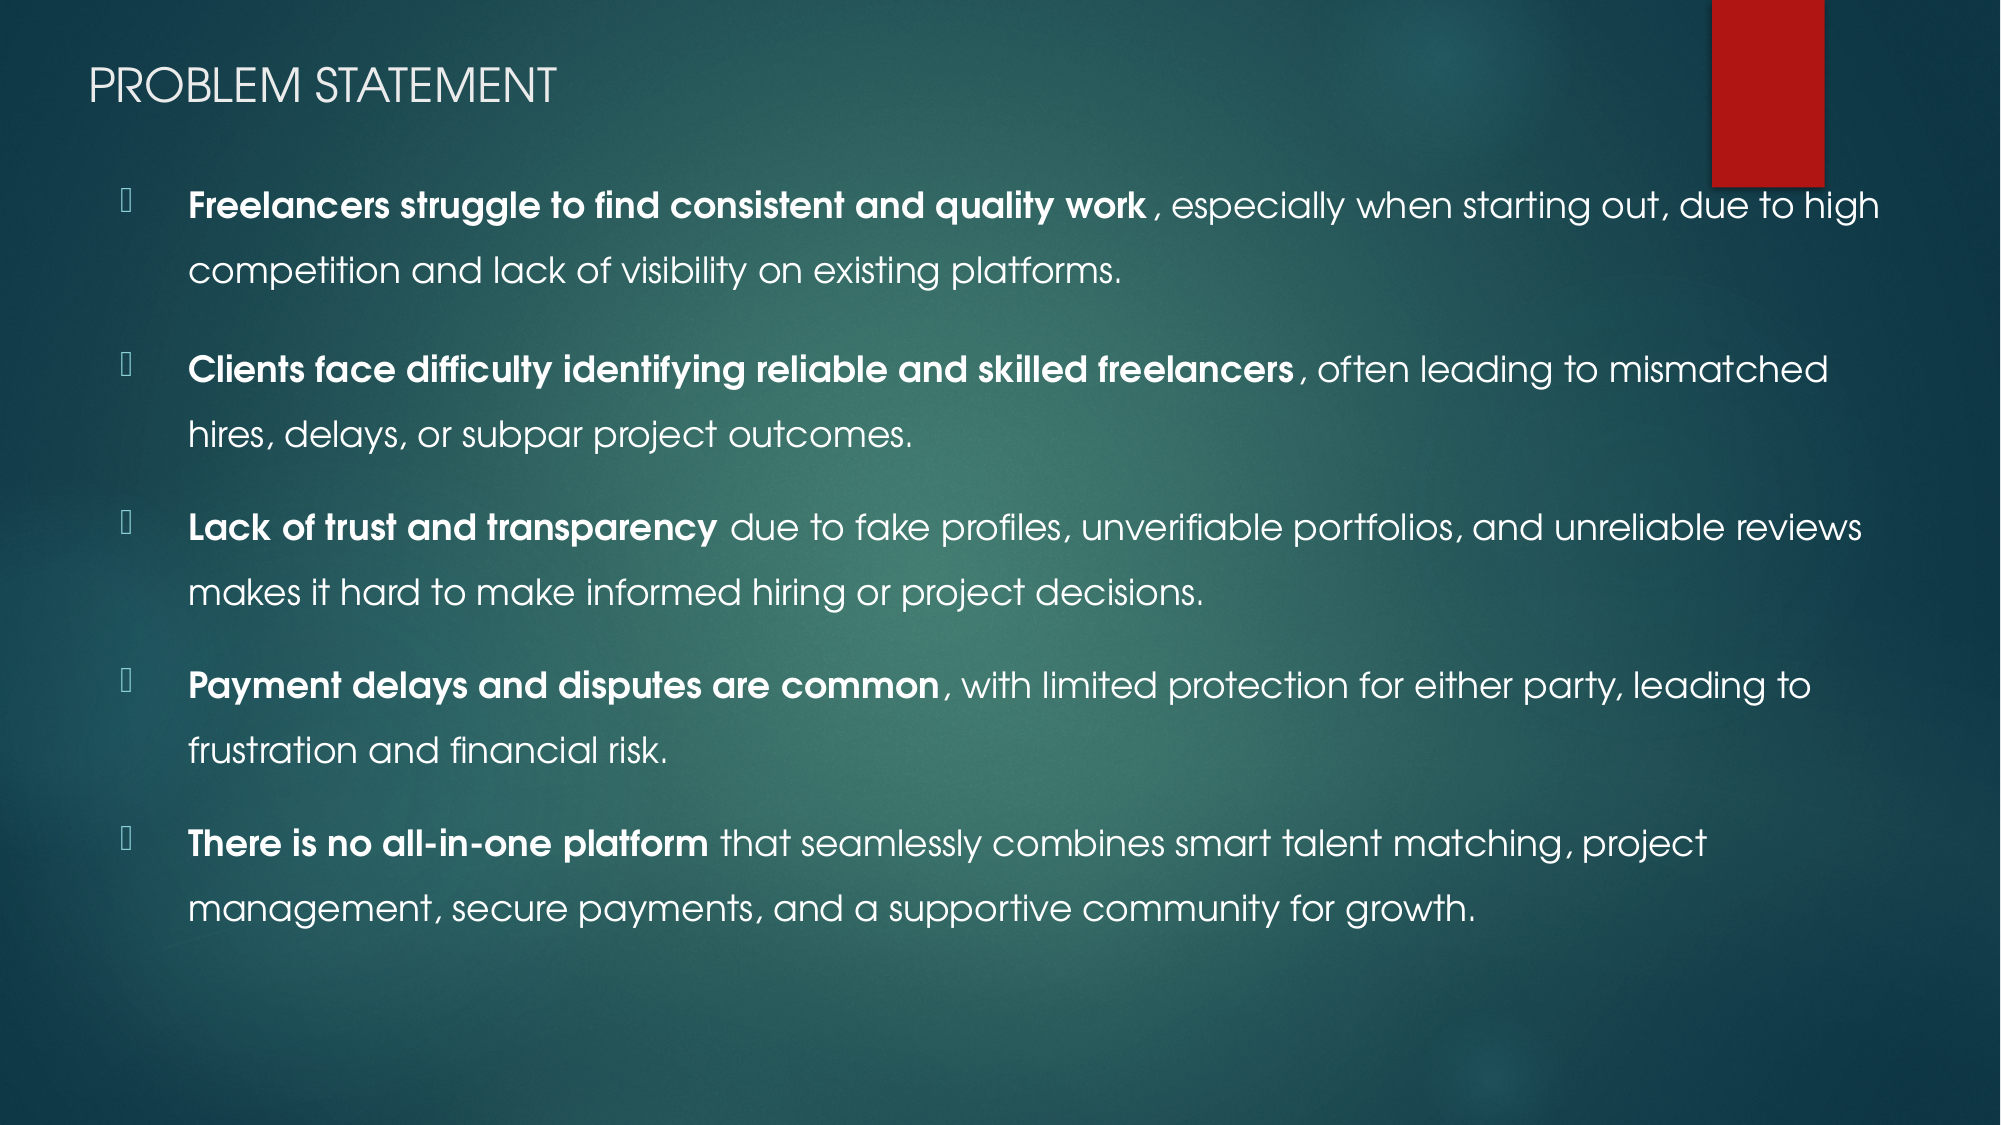

# PROBLEM STATEMENT
Freelancers struggle to find consistent and quality work, especially when starting out, due to high competition and lack of visibility on existing platforms.
Clients face difficulty identifying reliable and skilled freelancers, often leading to mismatched hires, delays, or subpar project outcomes.
Lack of trust and transparency due to fake profiles, unverifiable portfolios, and unreliable reviews makes it hard to make informed hiring or project decisions.
Payment delays and disputes are common, with limited protection for either party, leading to frustration and financial risk.
There is no all-in-one platform that seamlessly combines smart talent matching, project management, secure payments, and a supportive community for growth.